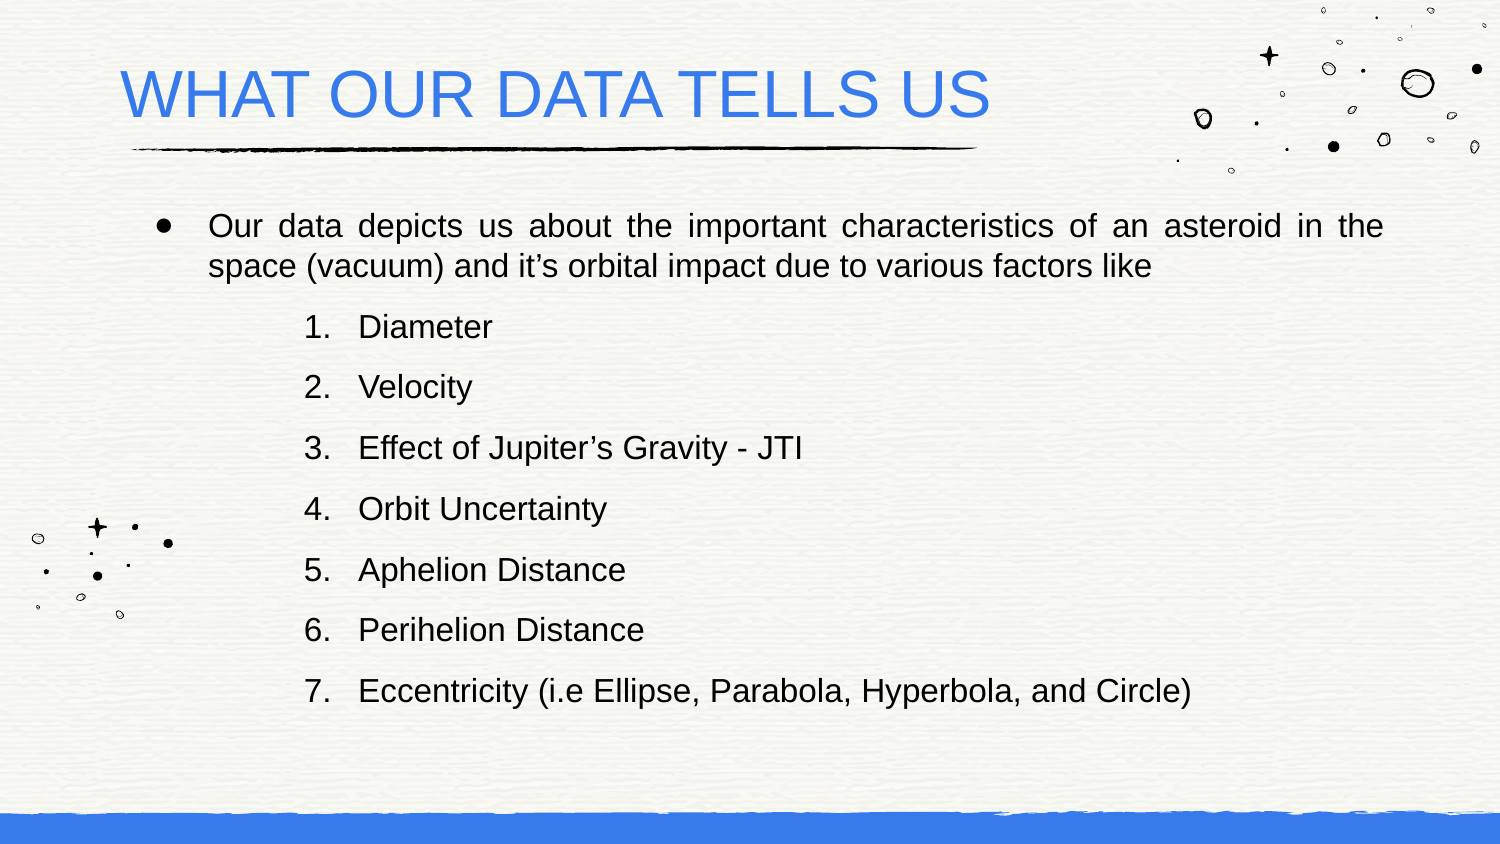

# WHAT OUR DATA TELLS US

Our data depicts us about the important characteristics of an asteroid in the space (vacuum) and it’s orbital impact due to various factors like
Diameter
Velocity
Effect of Jupiter’s Gravity - JTI
Orbit Uncertainty
Aphelion Distance
Perihelion Distance
Eccentricity (i.e Ellipse, Parabola, Hyperbola, and Circle)